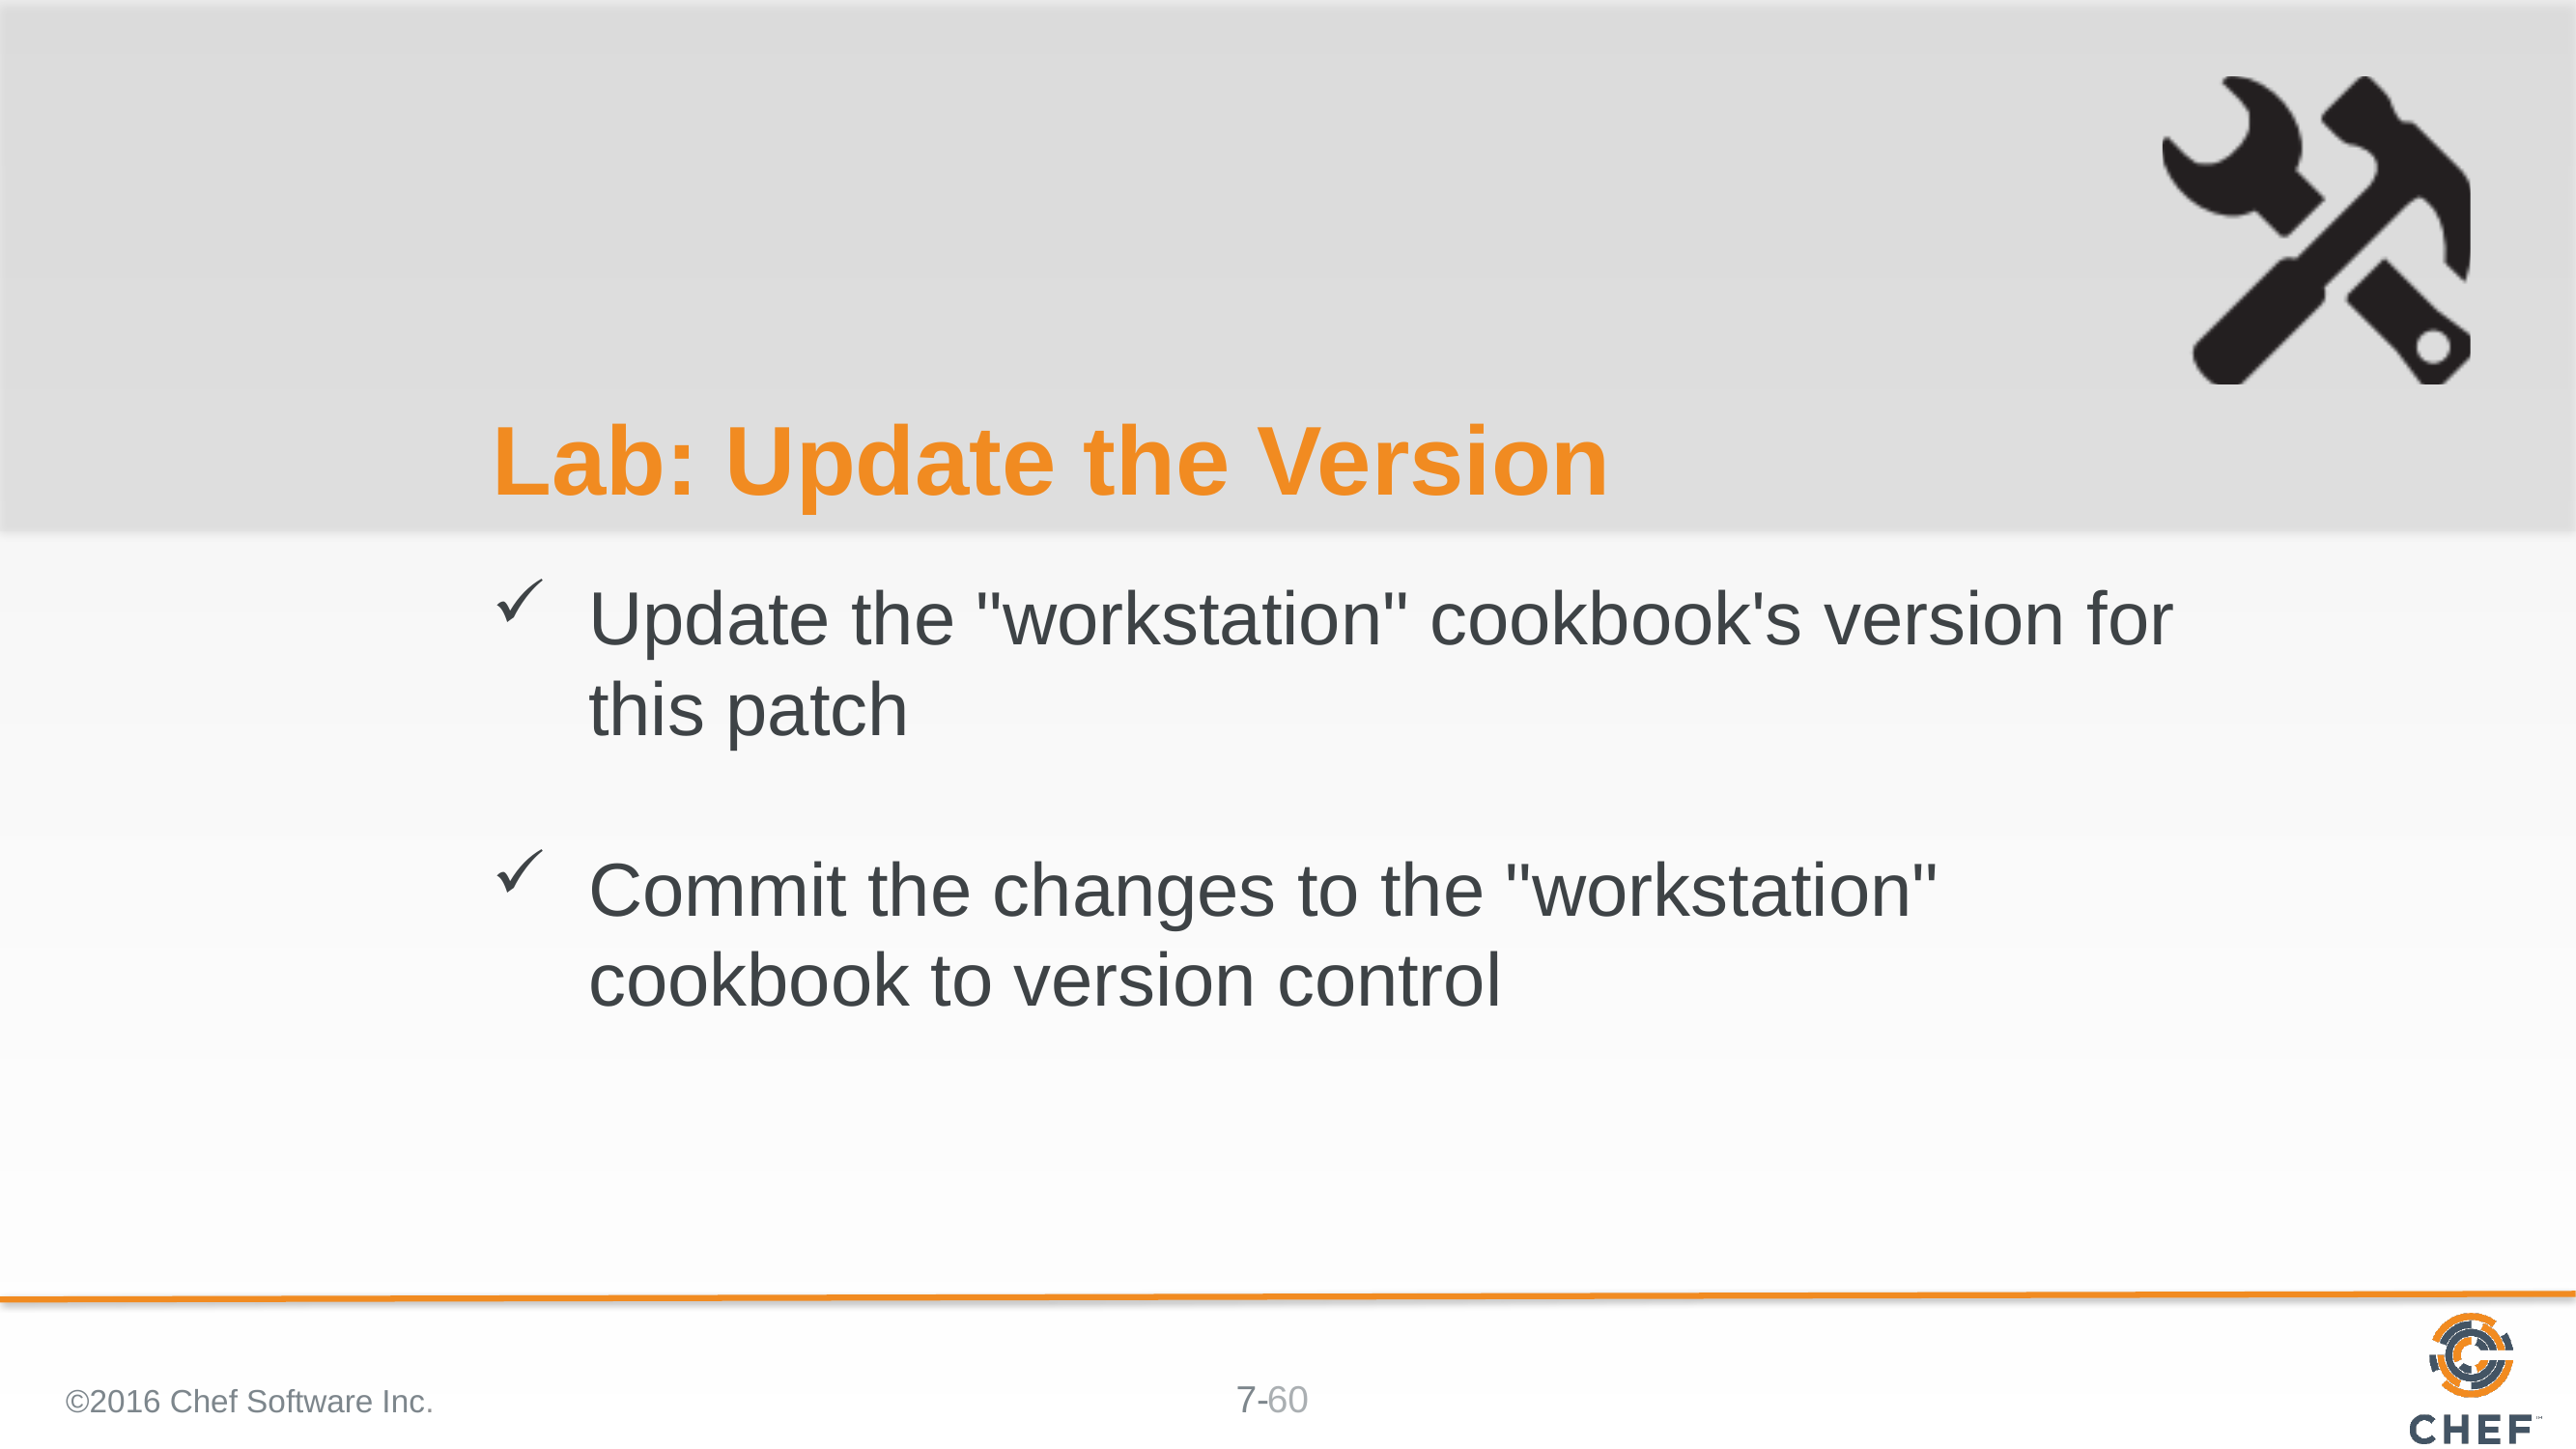

# Lab: Update the Version
Update the "workstation" cookbook's version for this patch

Commit the changes to the "workstation" cookbook to version control

©2016 Chef Software Inc.
60